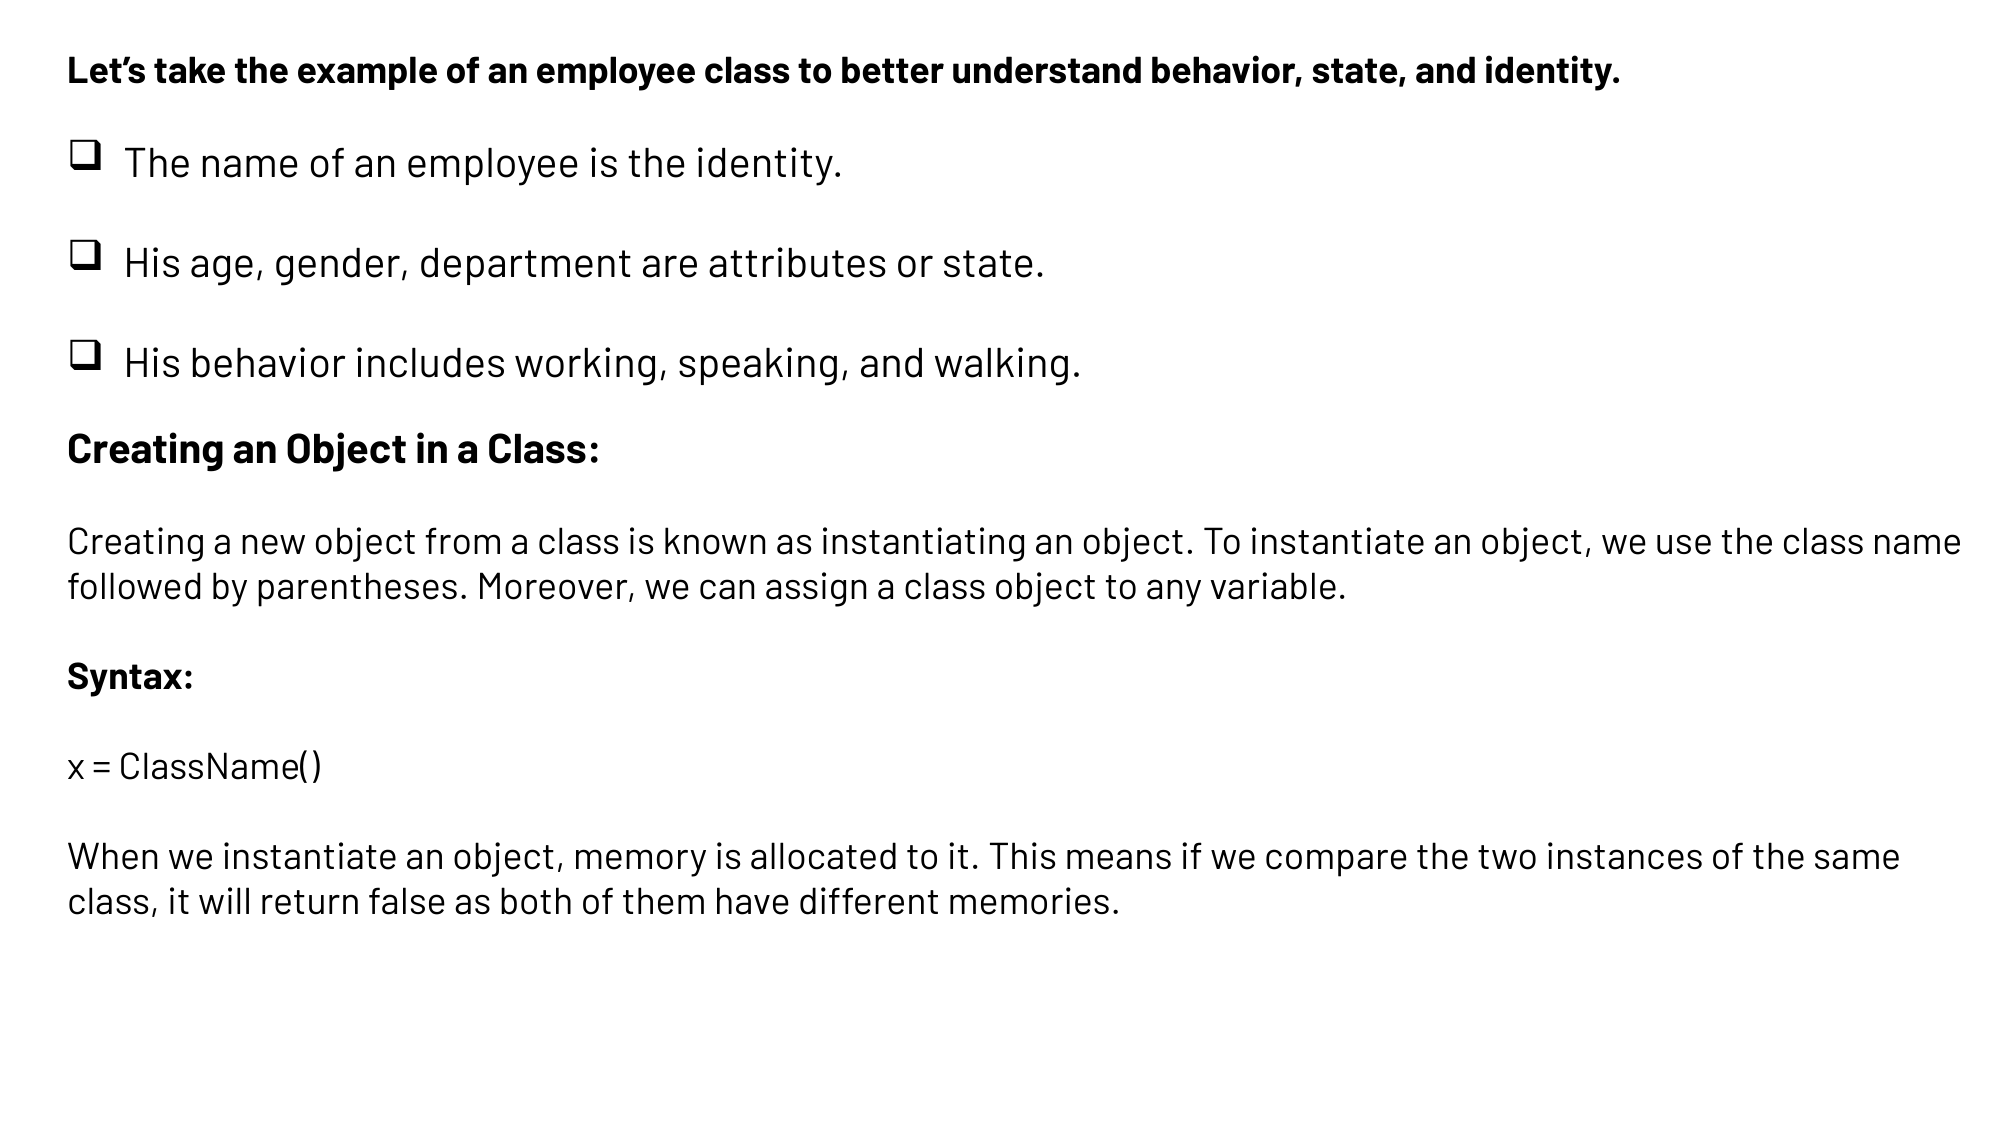

Let’s take the example of an employee class to better understand behavior, state, and identity.

The name of an employee is the identity.

His age, gender, department are attributes or state.

His behavior includes working, speaking, and walking.
Creating an Object in a Class:

Creating a new object from a class is known as instantiating an object. To instantiate an object, we use the class name followed by parentheses. Moreover, we can assign a class object to any variable.

Syntax:

x = ClassName()

When we instantiate an object, memory is allocated to it. This means if we compare the two instances of the same class, it will return false as both of them have different memories.